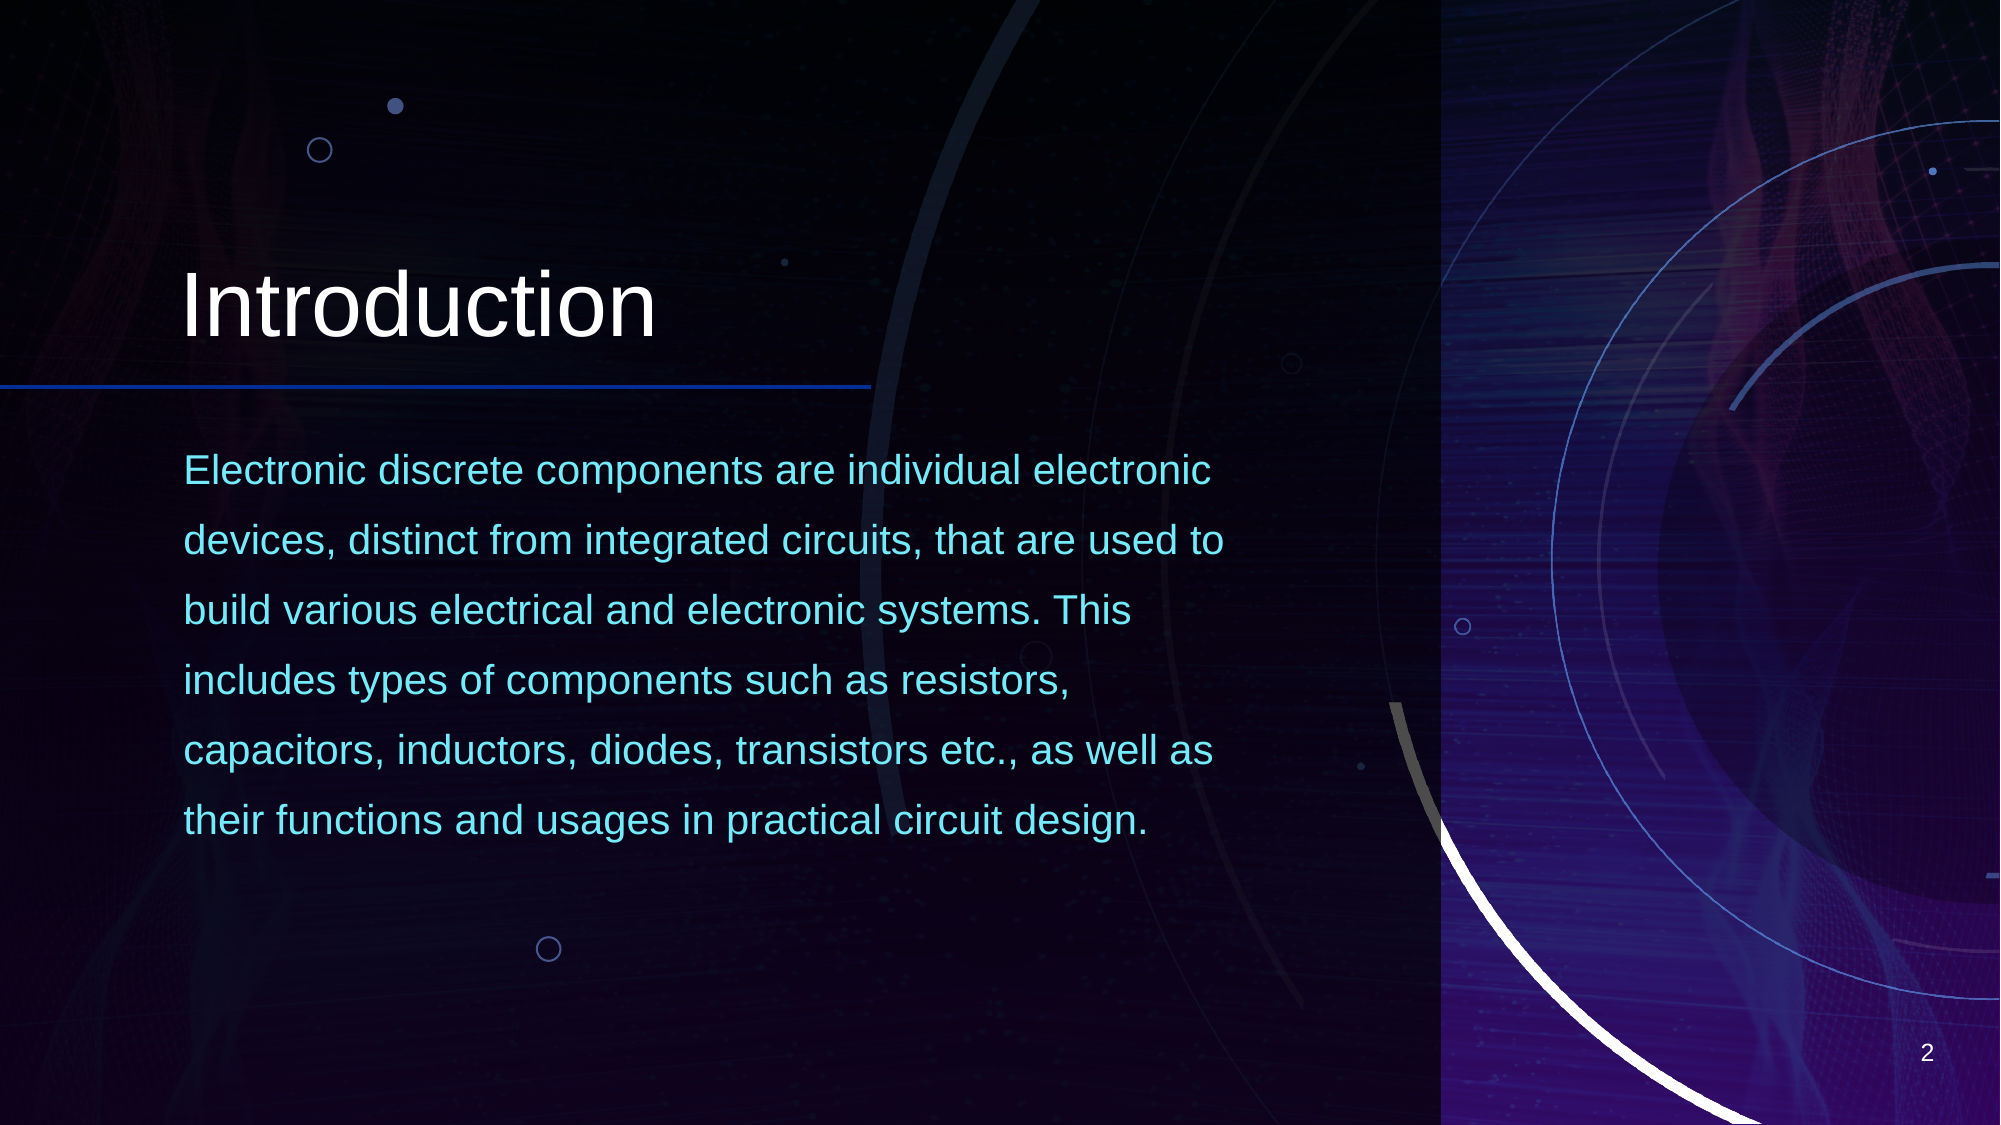

# Introduction
Electronic discrete components are individual electronic devices, distinct from integrated circuits, that are used to build various electrical and electronic systems. This includes types of components such as resistors, capacitors, inductors, diodes, transistors etc., as well as their functions and usages in practical circuit design.

2